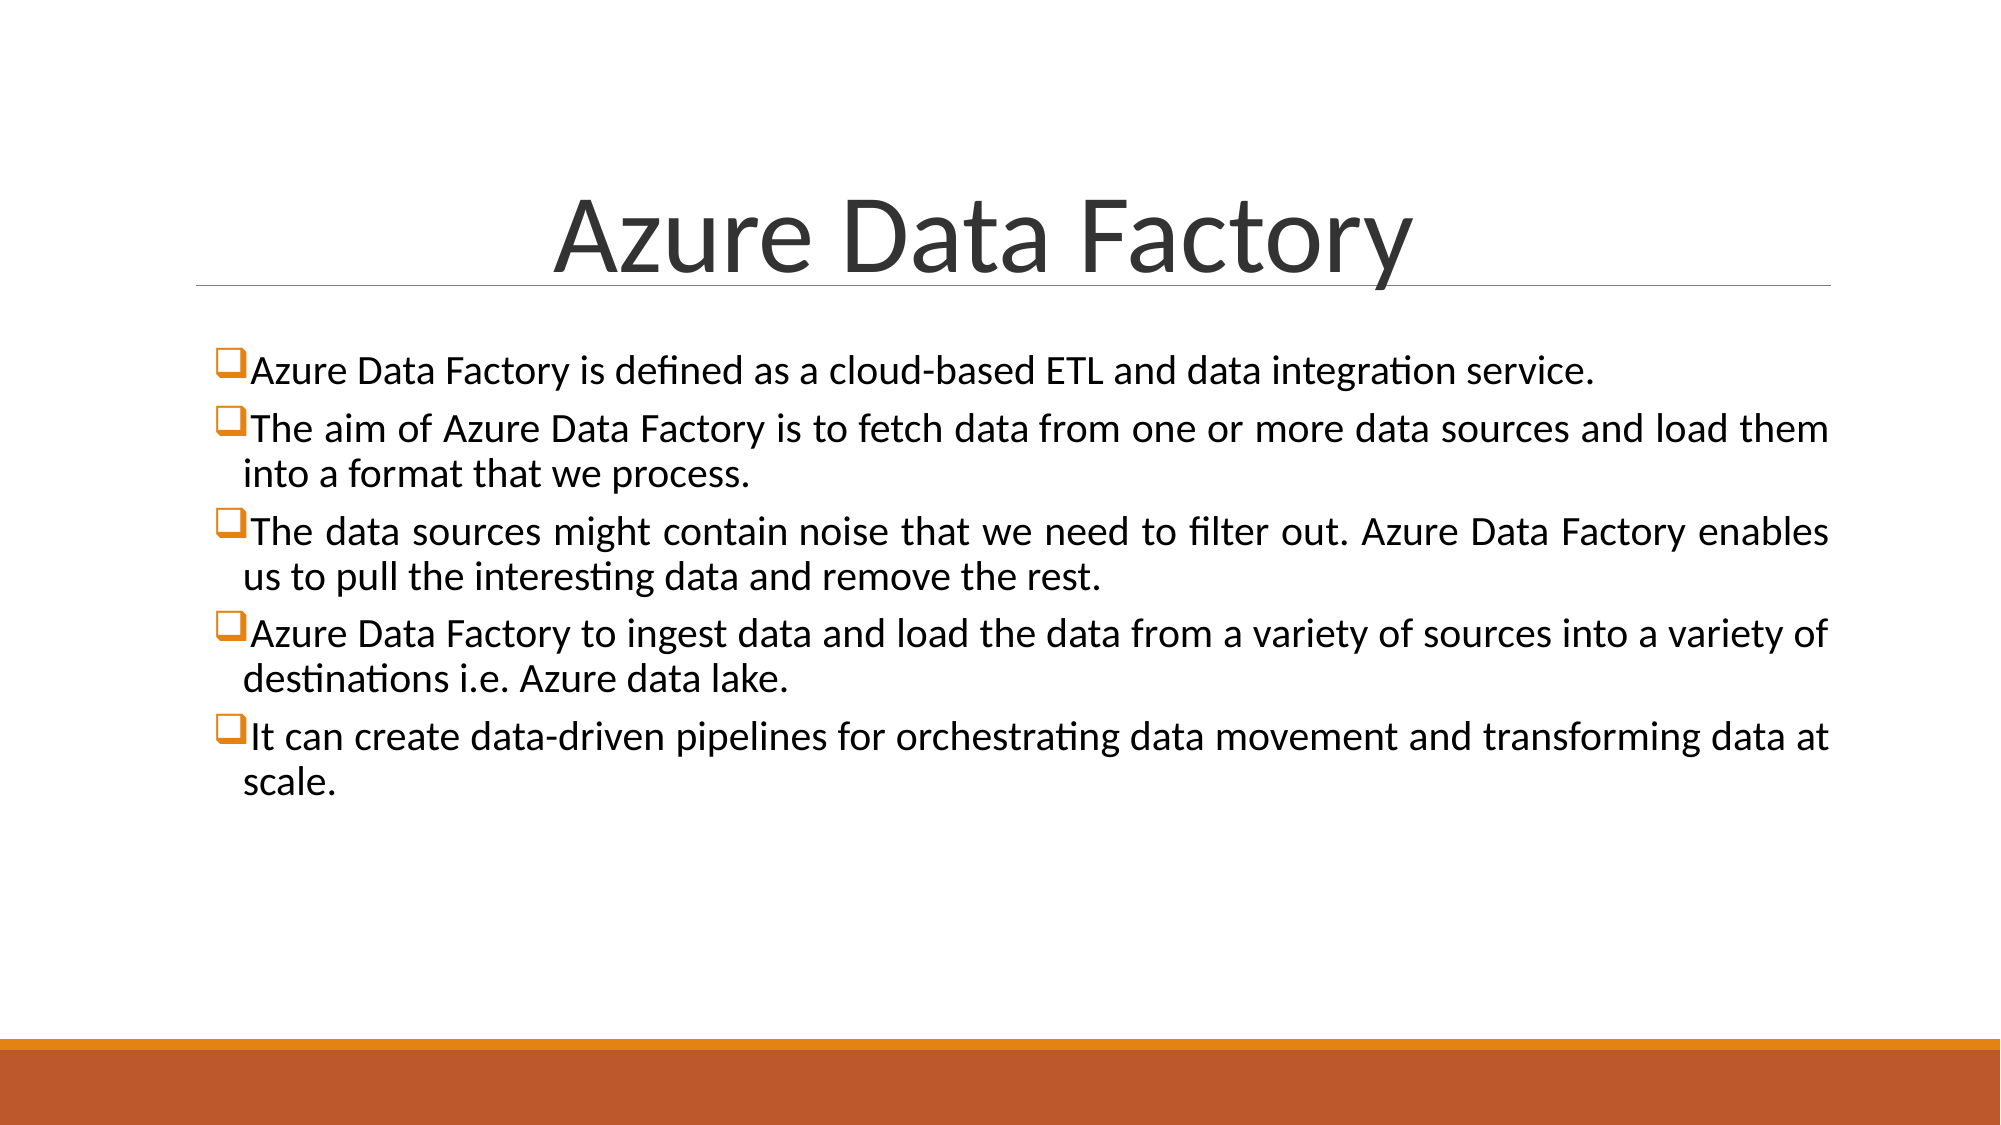

#
             Azure Data Factory
Azure Data Factory is defined as a cloud-based ETL and data integration service.
The aim of Azure Data Factory is to fetch data from one or more data sources and load them into a format that we process.
The data sources might contain noise that we need to filter out. Azure Data Factory enables us to pull the interesting data and remove the rest.
Azure Data Factory to ingest data and load the data from a variety of sources into a variety of destinations i.e. Azure data lake.
It can create data-driven pipelines for orchestrating data movement and transforming data at scale.